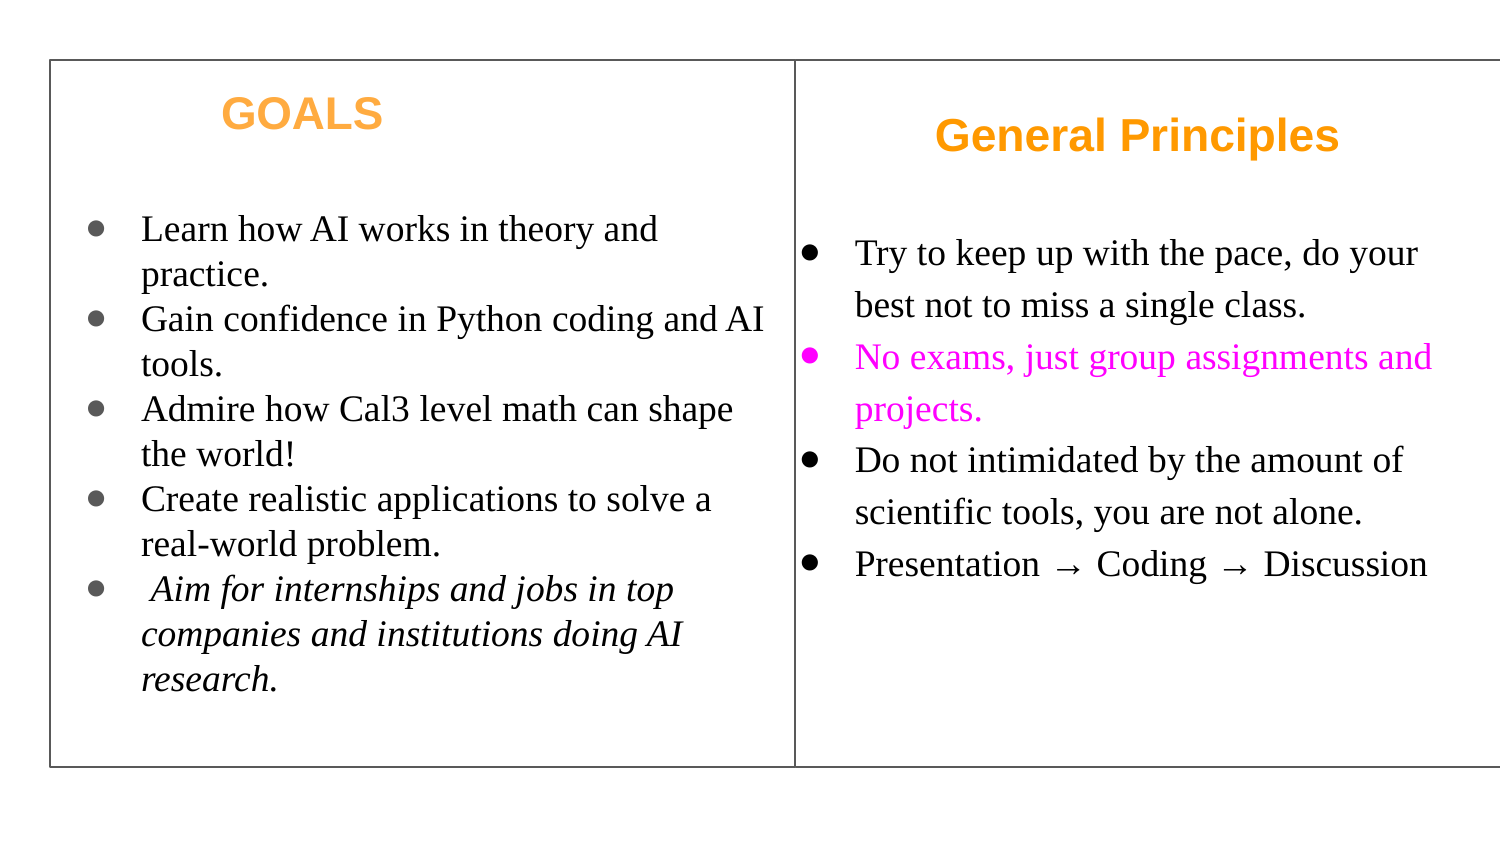

# GOALS
General Principles
Learn how AI works in theory and practice.
Gain confidence in Python coding and AI tools.
Admire how Cal3 level math can shape the world!
Create realistic applications to solve a real-world problem.
 Aim for internships and jobs in top companies and institutions doing AI research.
Try to keep up with the pace, do your best not to miss a single class.
No exams, just group assignments and projects.
Do not intimidated by the amount of scientific tools, you are not alone.
Presentation → Coding → Discussion